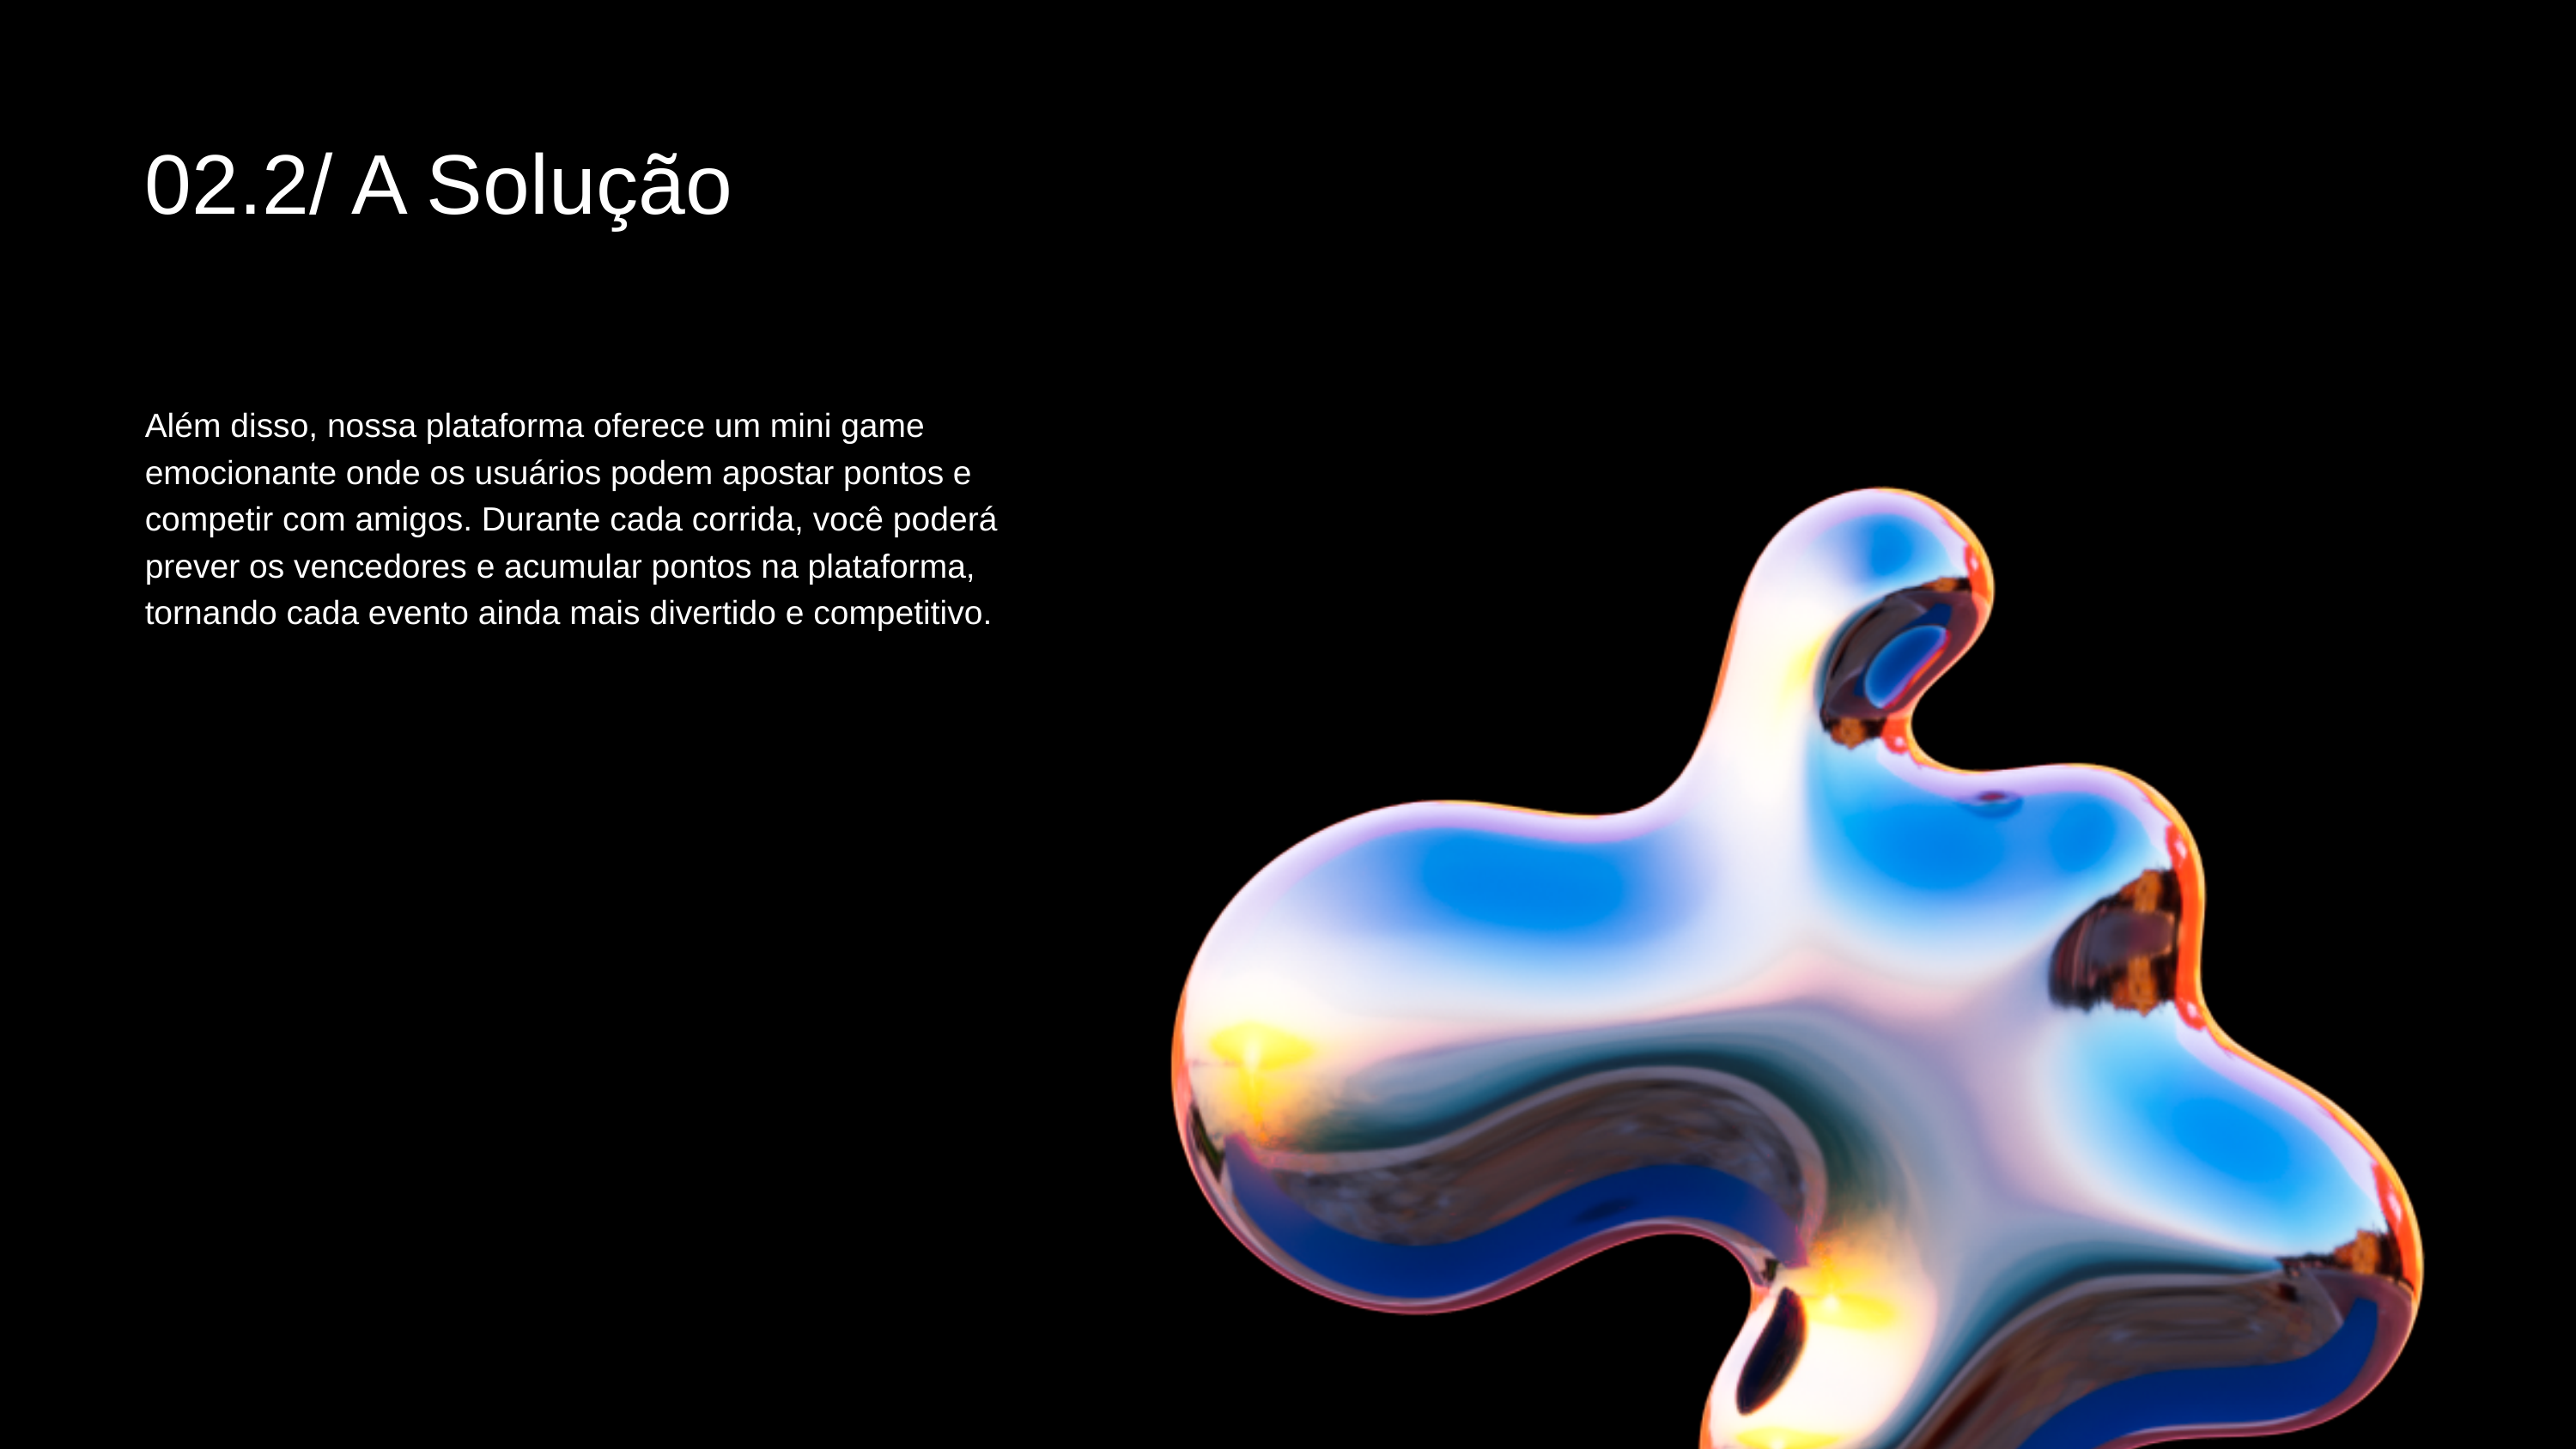

02.2/ A Solução
Além disso, nossa plataforma oferece um mini game emocionante onde os usuários podem apostar pontos e competir com amigos. Durante cada corrida, você poderá prever os vencedores e acumular pontos na plataforma, tornando cada evento ainda mais divertido e competitivo.